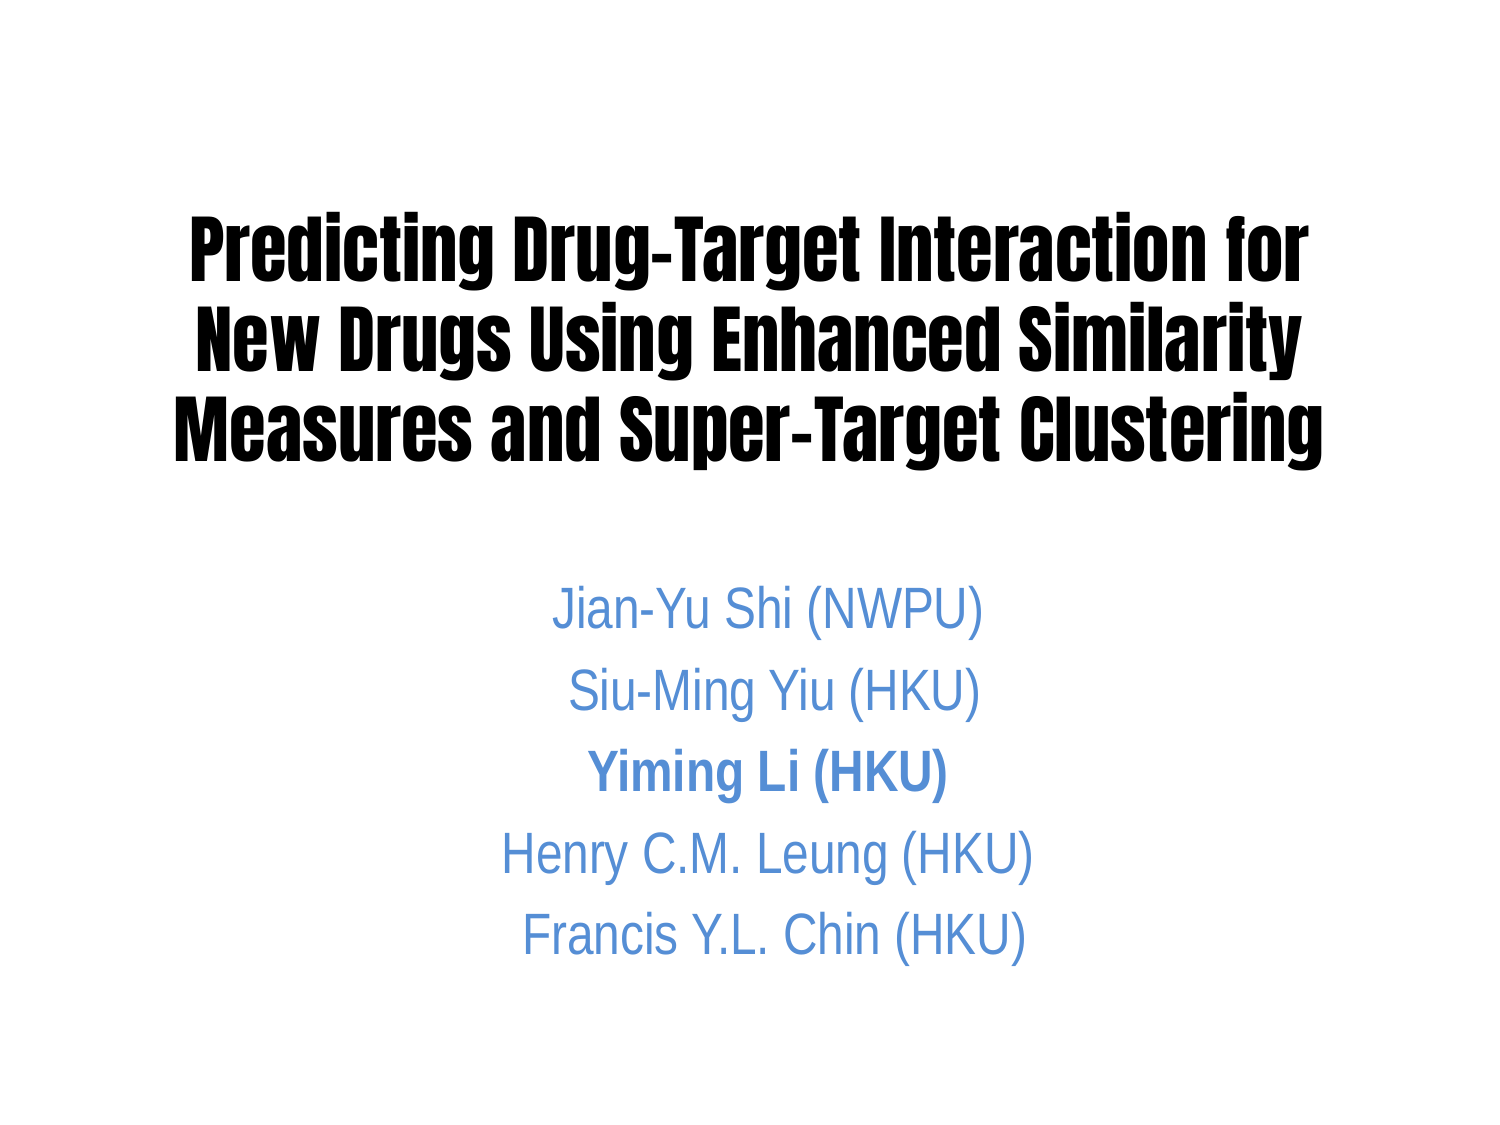

# Predicting Drug-Target Interaction for New Drugs Using Enhanced Similarity Measures and Super-Target Clustering
Jian-Yu Shi (NWPU)
Siu-Ming Yiu (HKU)
Yiming Li (HKU)
Henry C.M. Leung (HKU)
Francis Y.L. Chin (HKU)